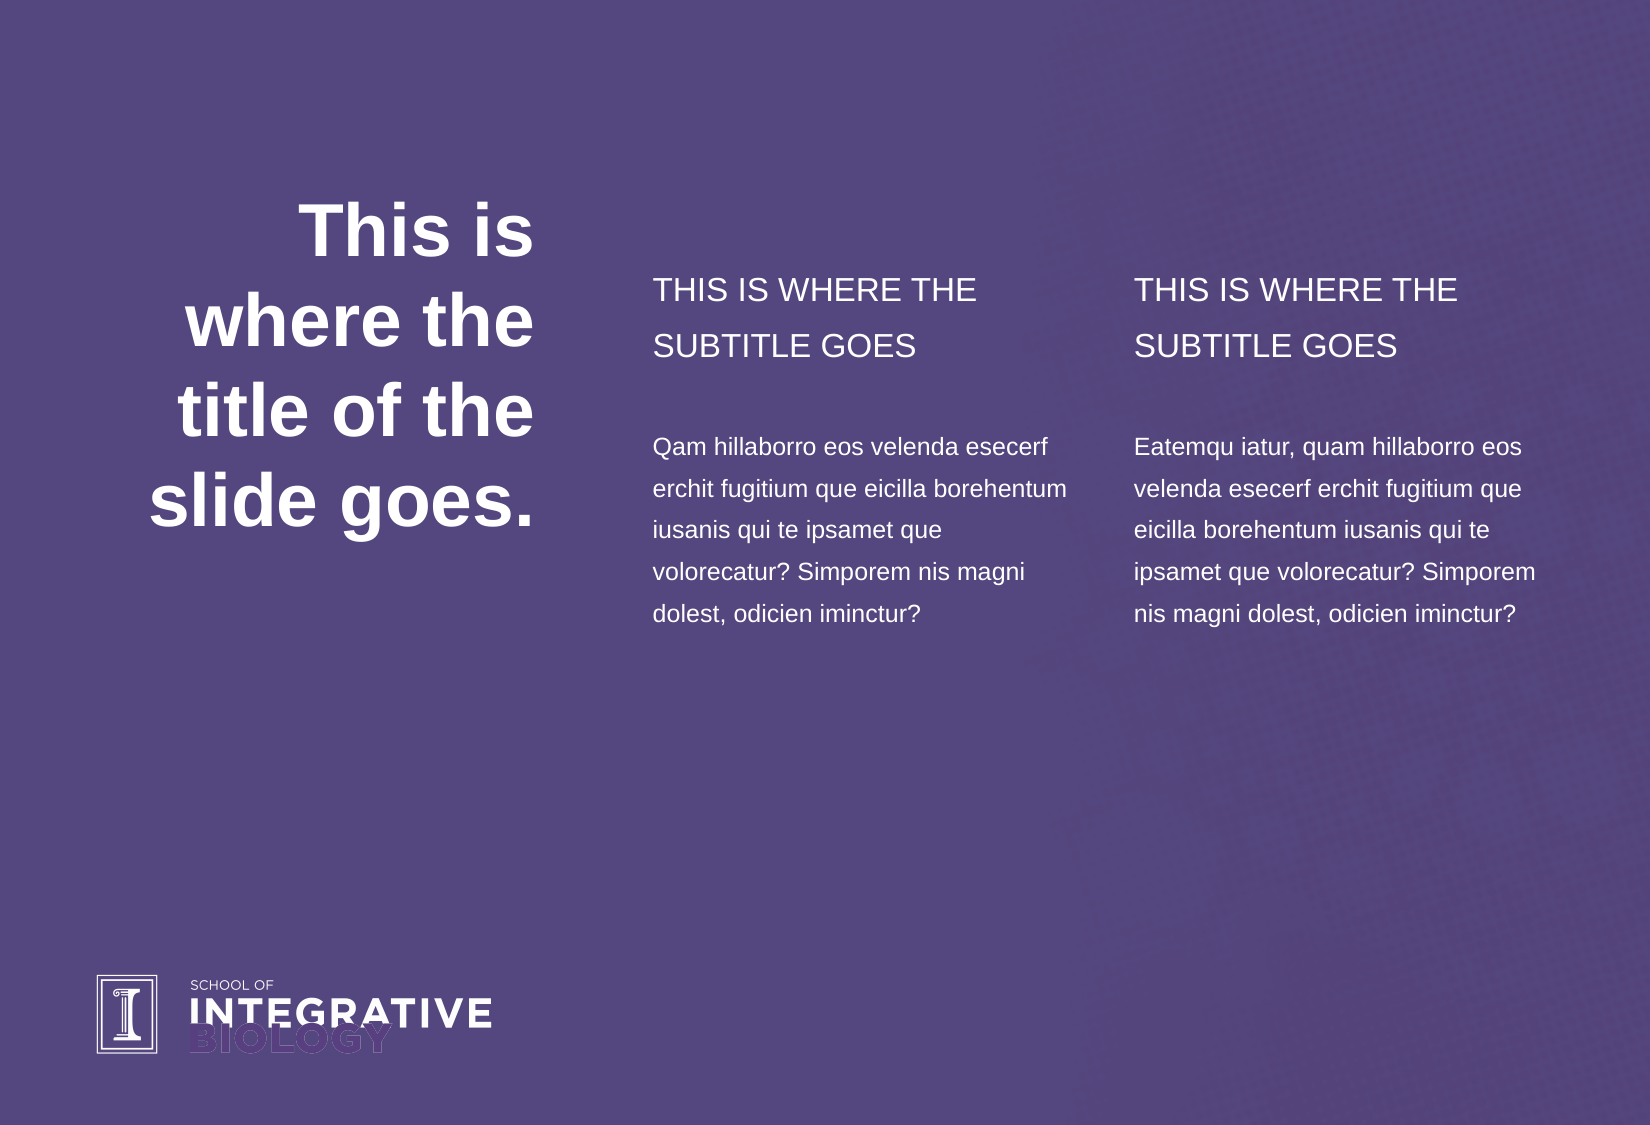

This is where the title of the slide goes.

THIS IS WHERE THE SUBTITLE GOES

THIS IS WHERE THE SUBTITLE GOES

Qam hillaborro eos velenda esecerf erchit fugitium que eicilla borehentum iusanis qui te ipsamet que volorecatur? Simporem nis magni dolest, odicien iminctur?

Eatemqu iatur, quam hillaborro eos velenda esecerf erchit fugitium que eicilla borehentum iusanis qui te ipsamet que volorecatur? Simporem nis magni dolest, odicien iminctur?